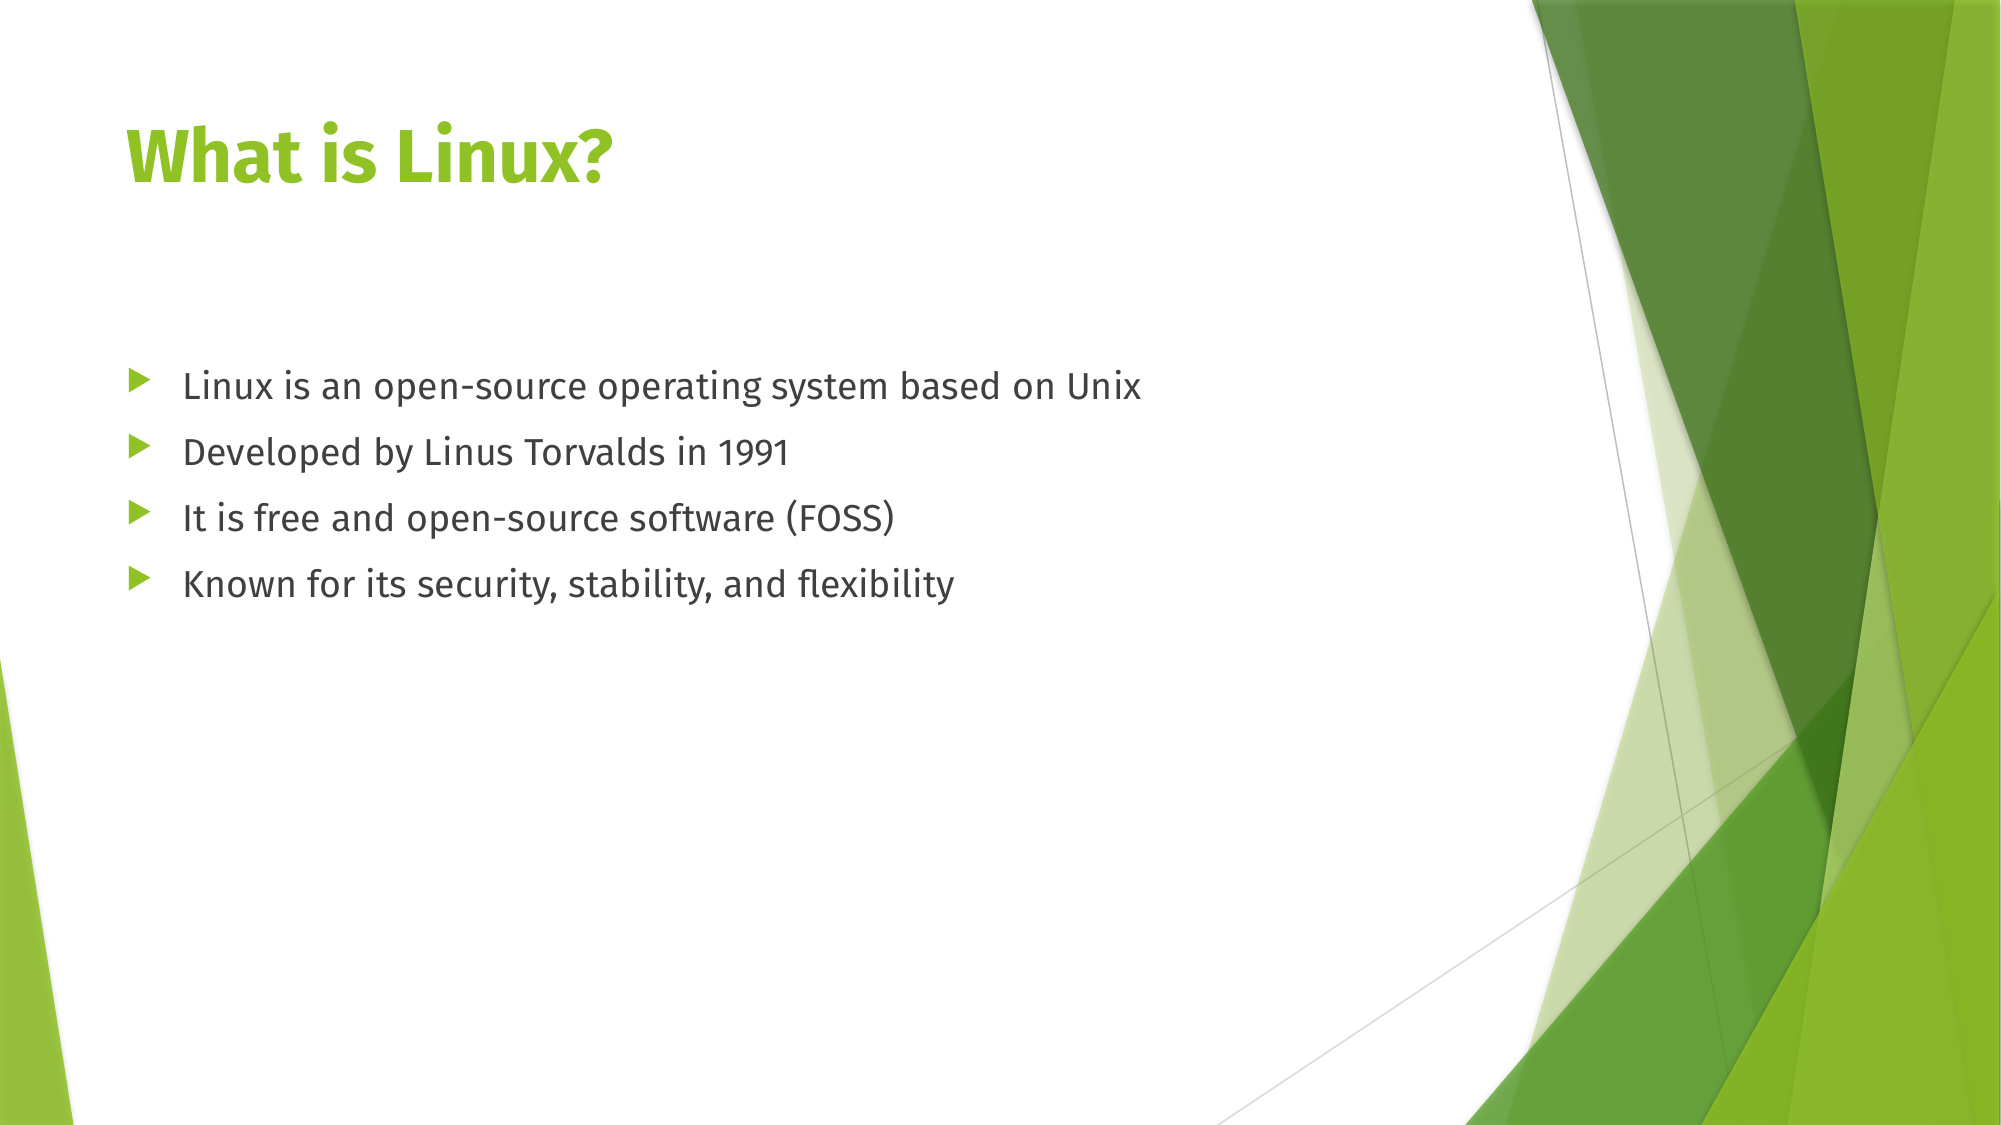

# What is Linux?
Linux is an open-source operating system based on Unix
Developed by Linus Torvalds in 1991
It is free and open-source software (FOSS)
Known for its security, stability, and flexibility